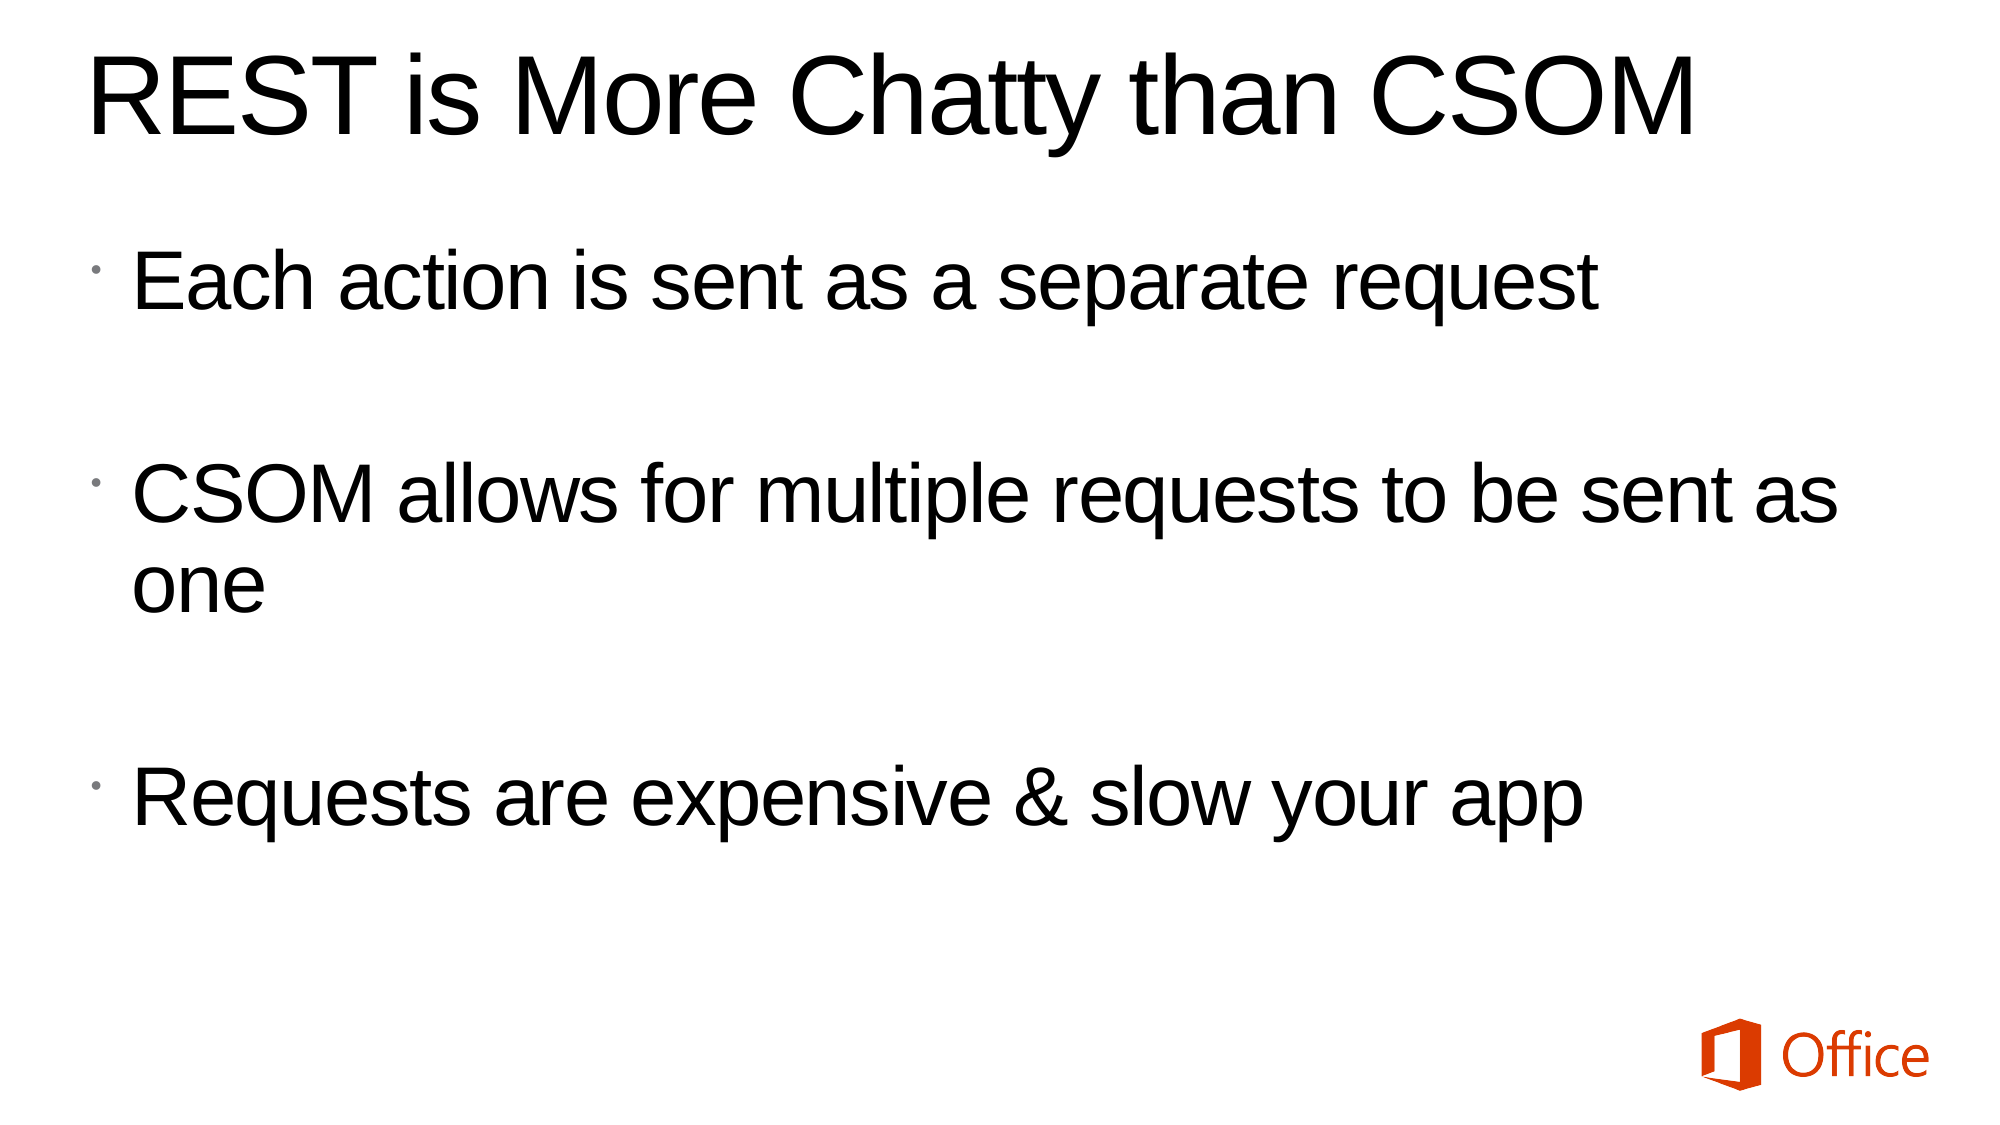

# REST is More Chatty than CSOM
Each action is sent as a separate request

CSOM allows for multiple requests to be sent as one

Requests are expensive & slow your app